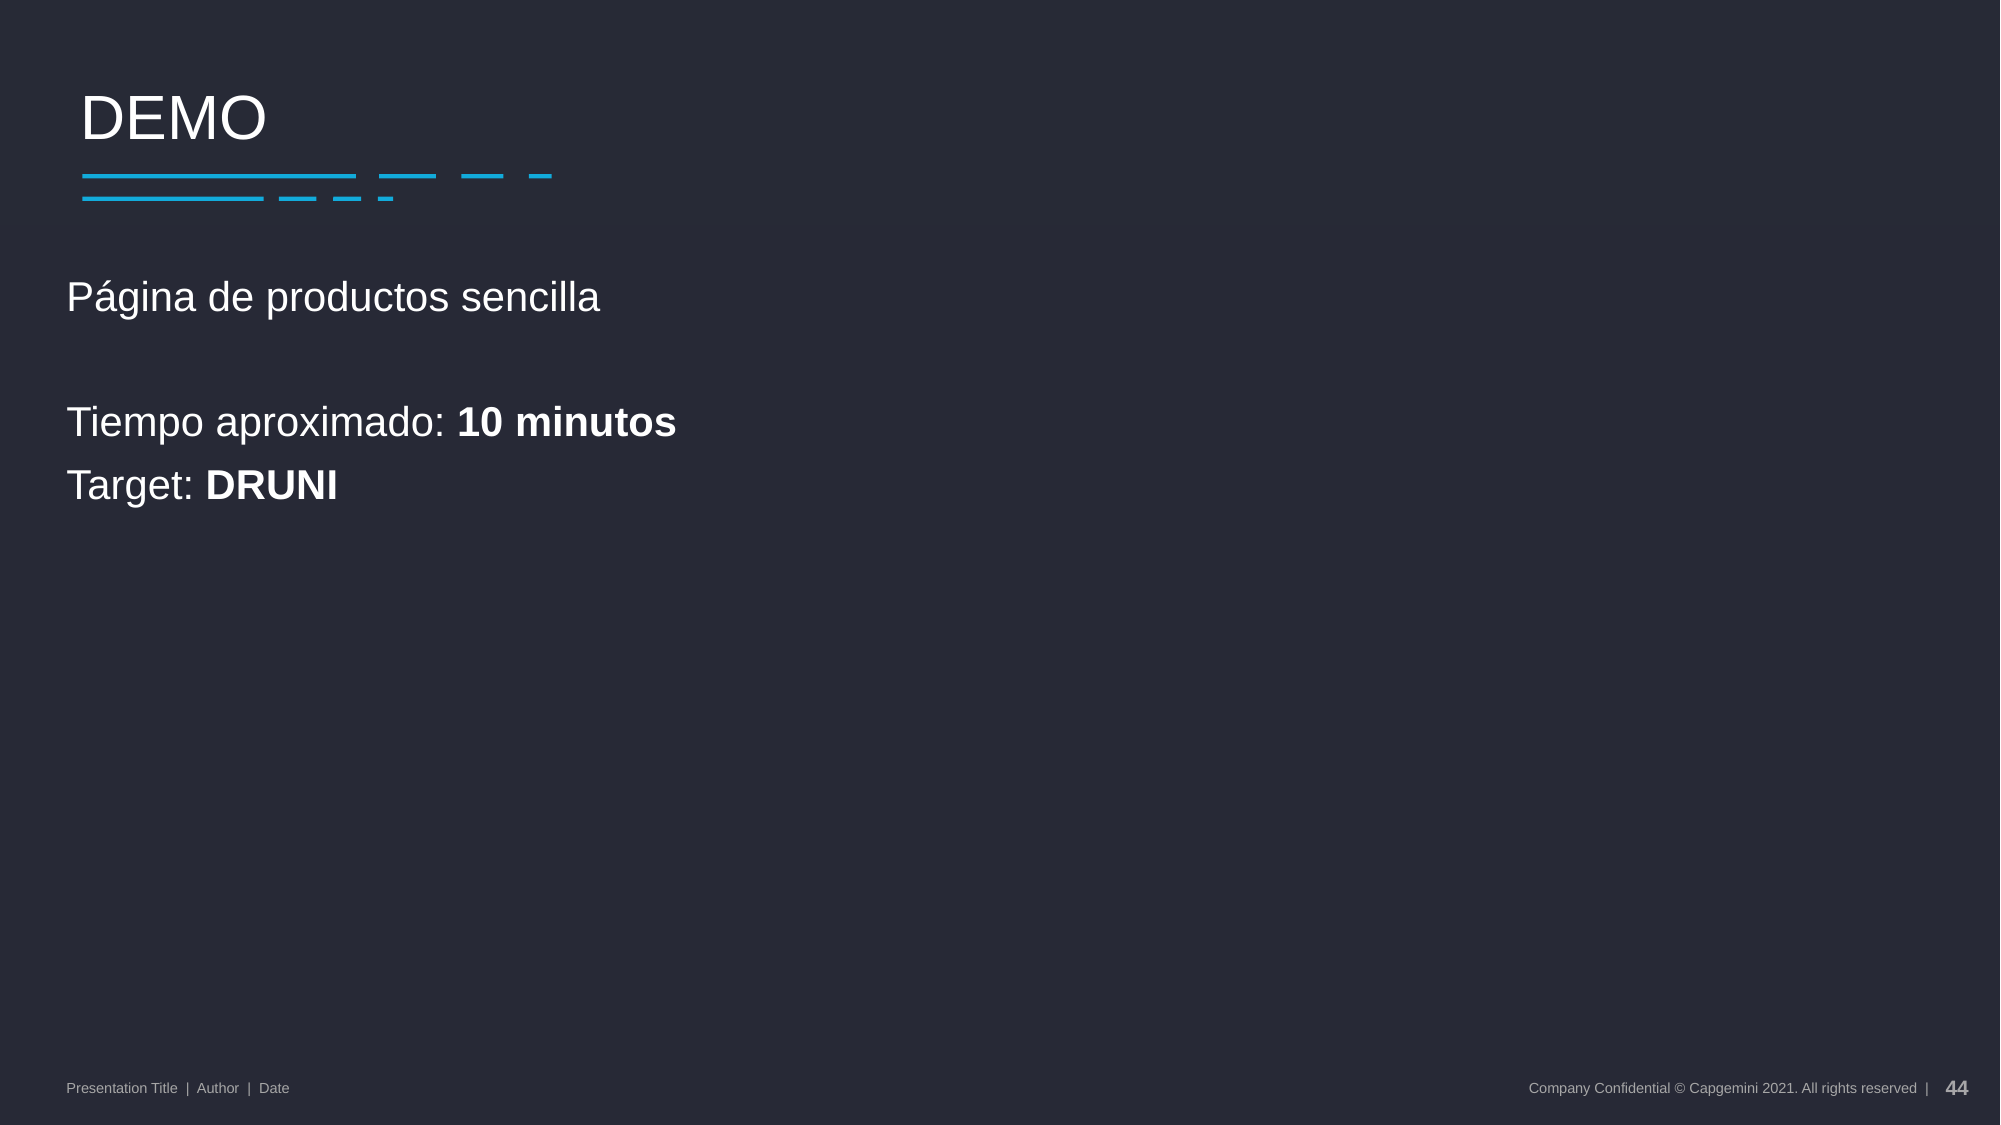

Utilidades del web scraping
Qué es web scraping
Demo

Página de productos sencilla

Tiempo aproximado: 10 minutos
Target: DRUNI
44